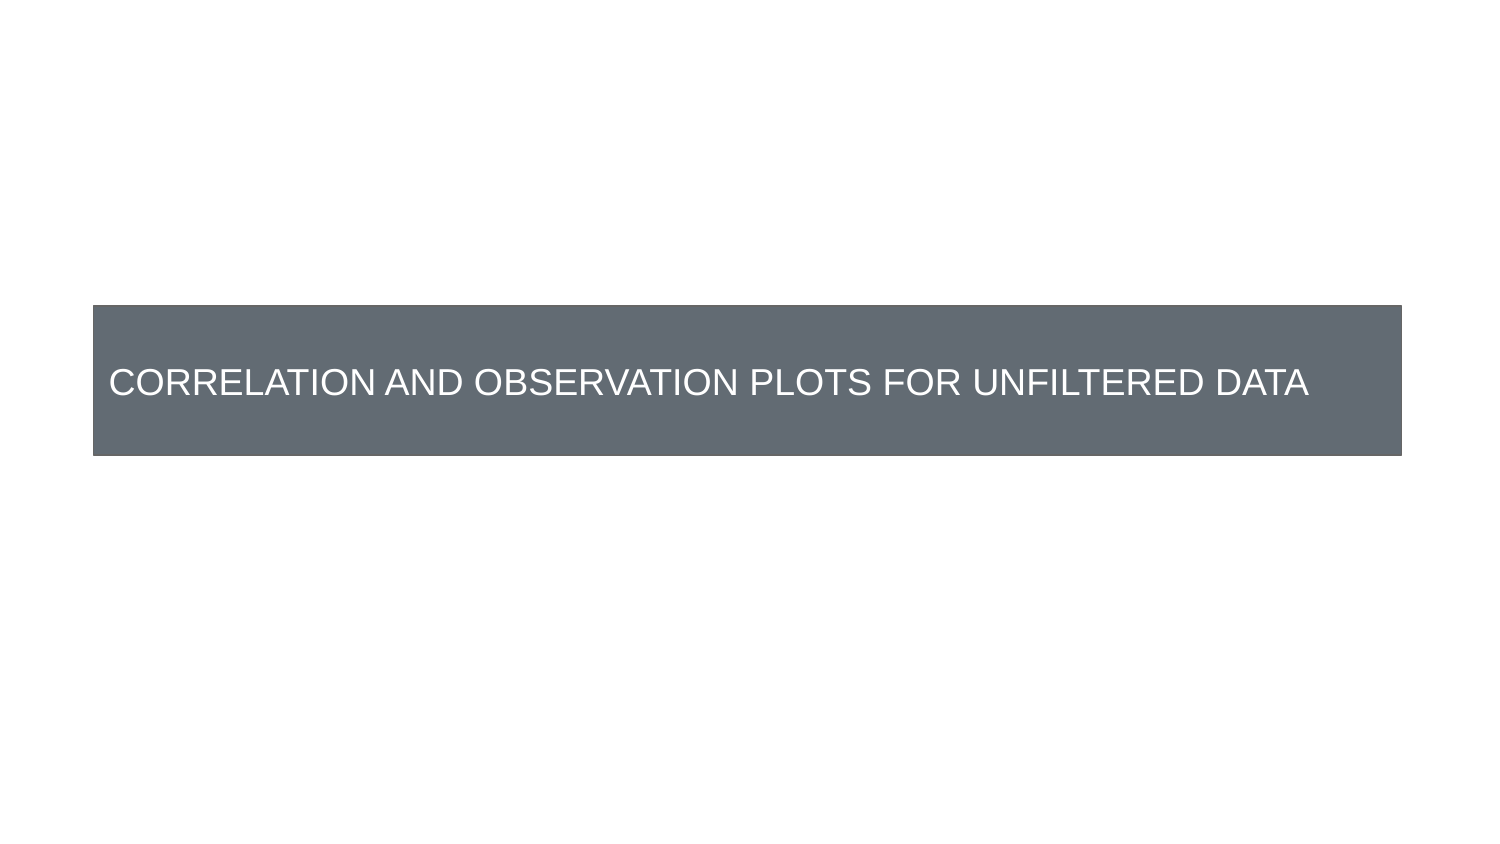

CORRELATION AND OBSERVATION PLOTS FOR UNFILTERED DATA